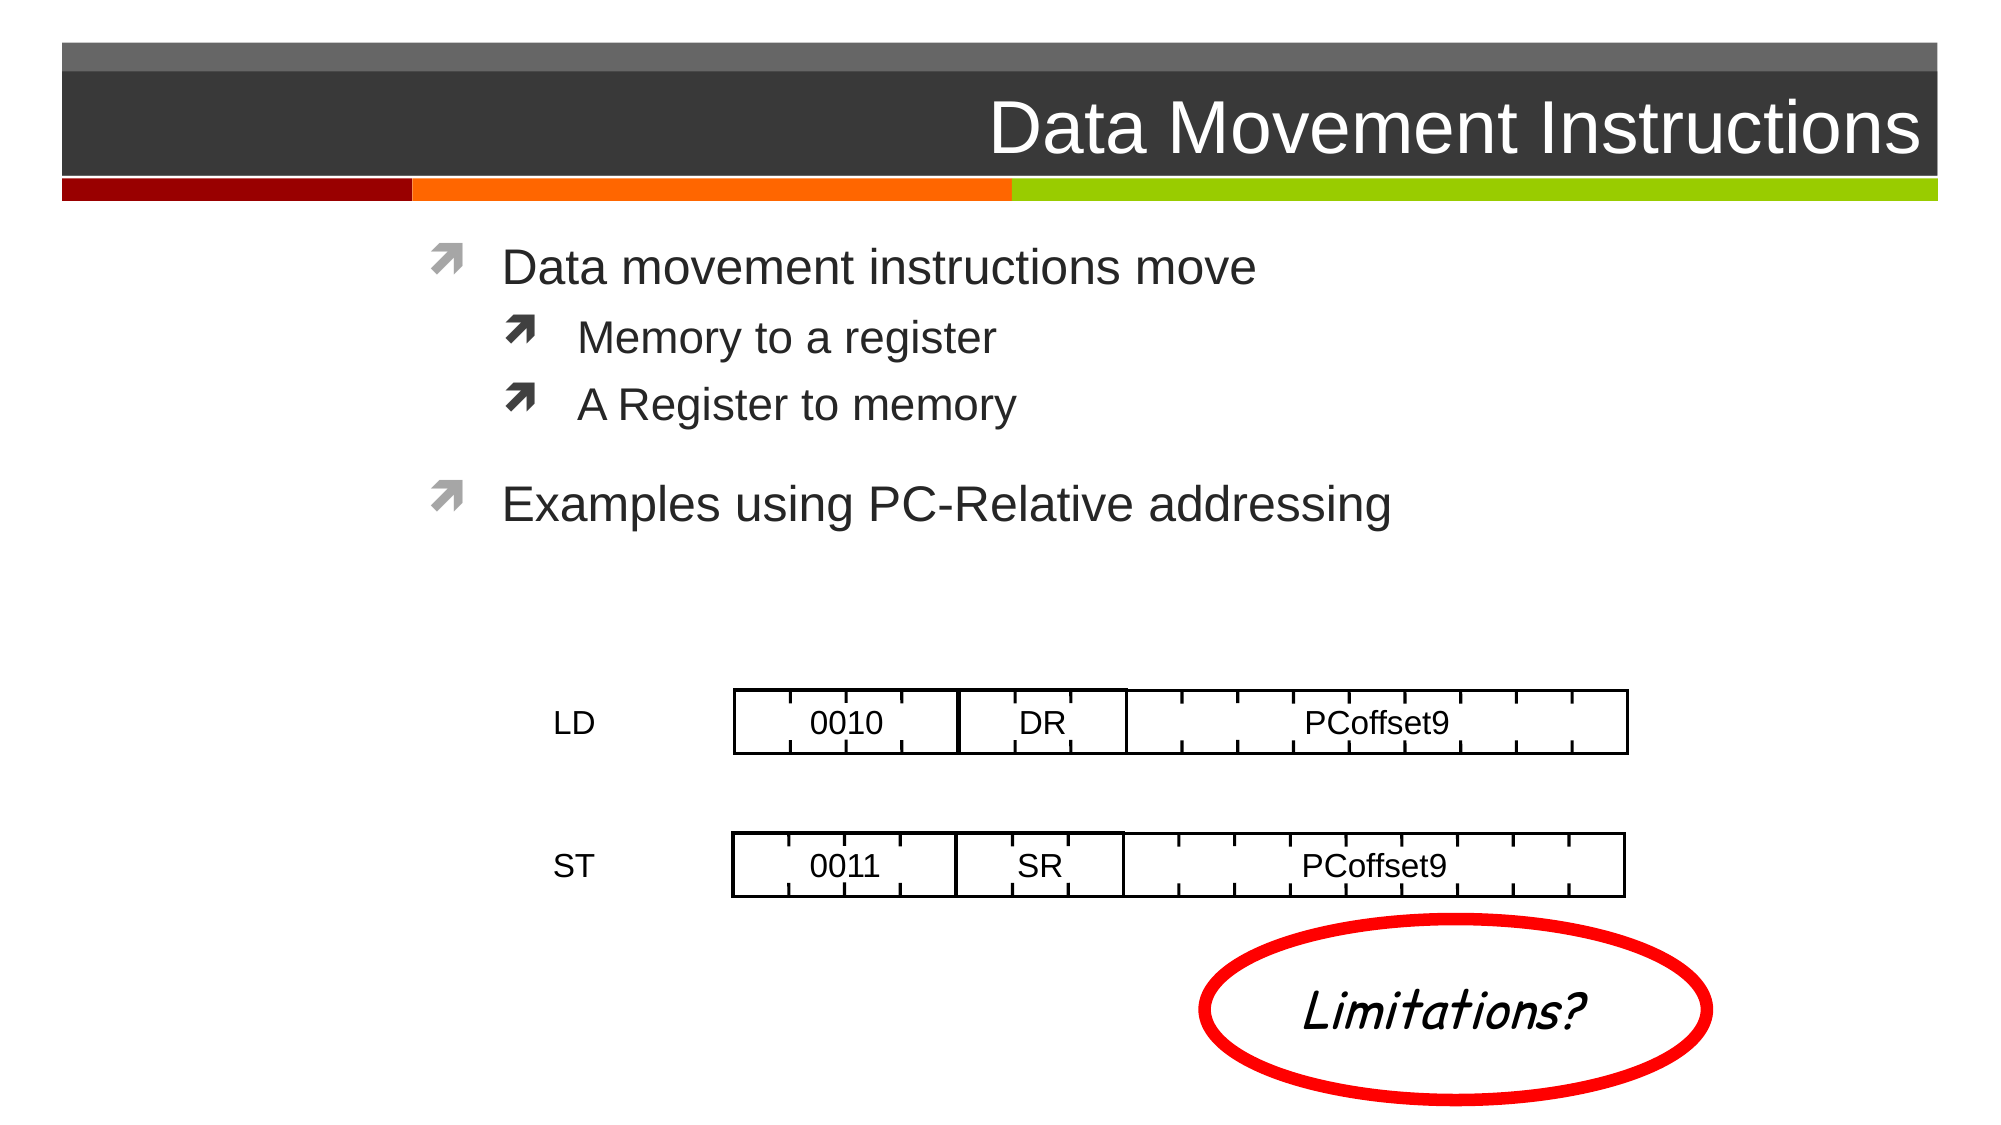

# Data Movement Instructions
Data movement instructions move
Memory to a register
A Register to memory
Examples using PC-Relative addressing

LD
0010
DR
PCoffset9

ST
0011
SR
PCoffset9

Limitations?